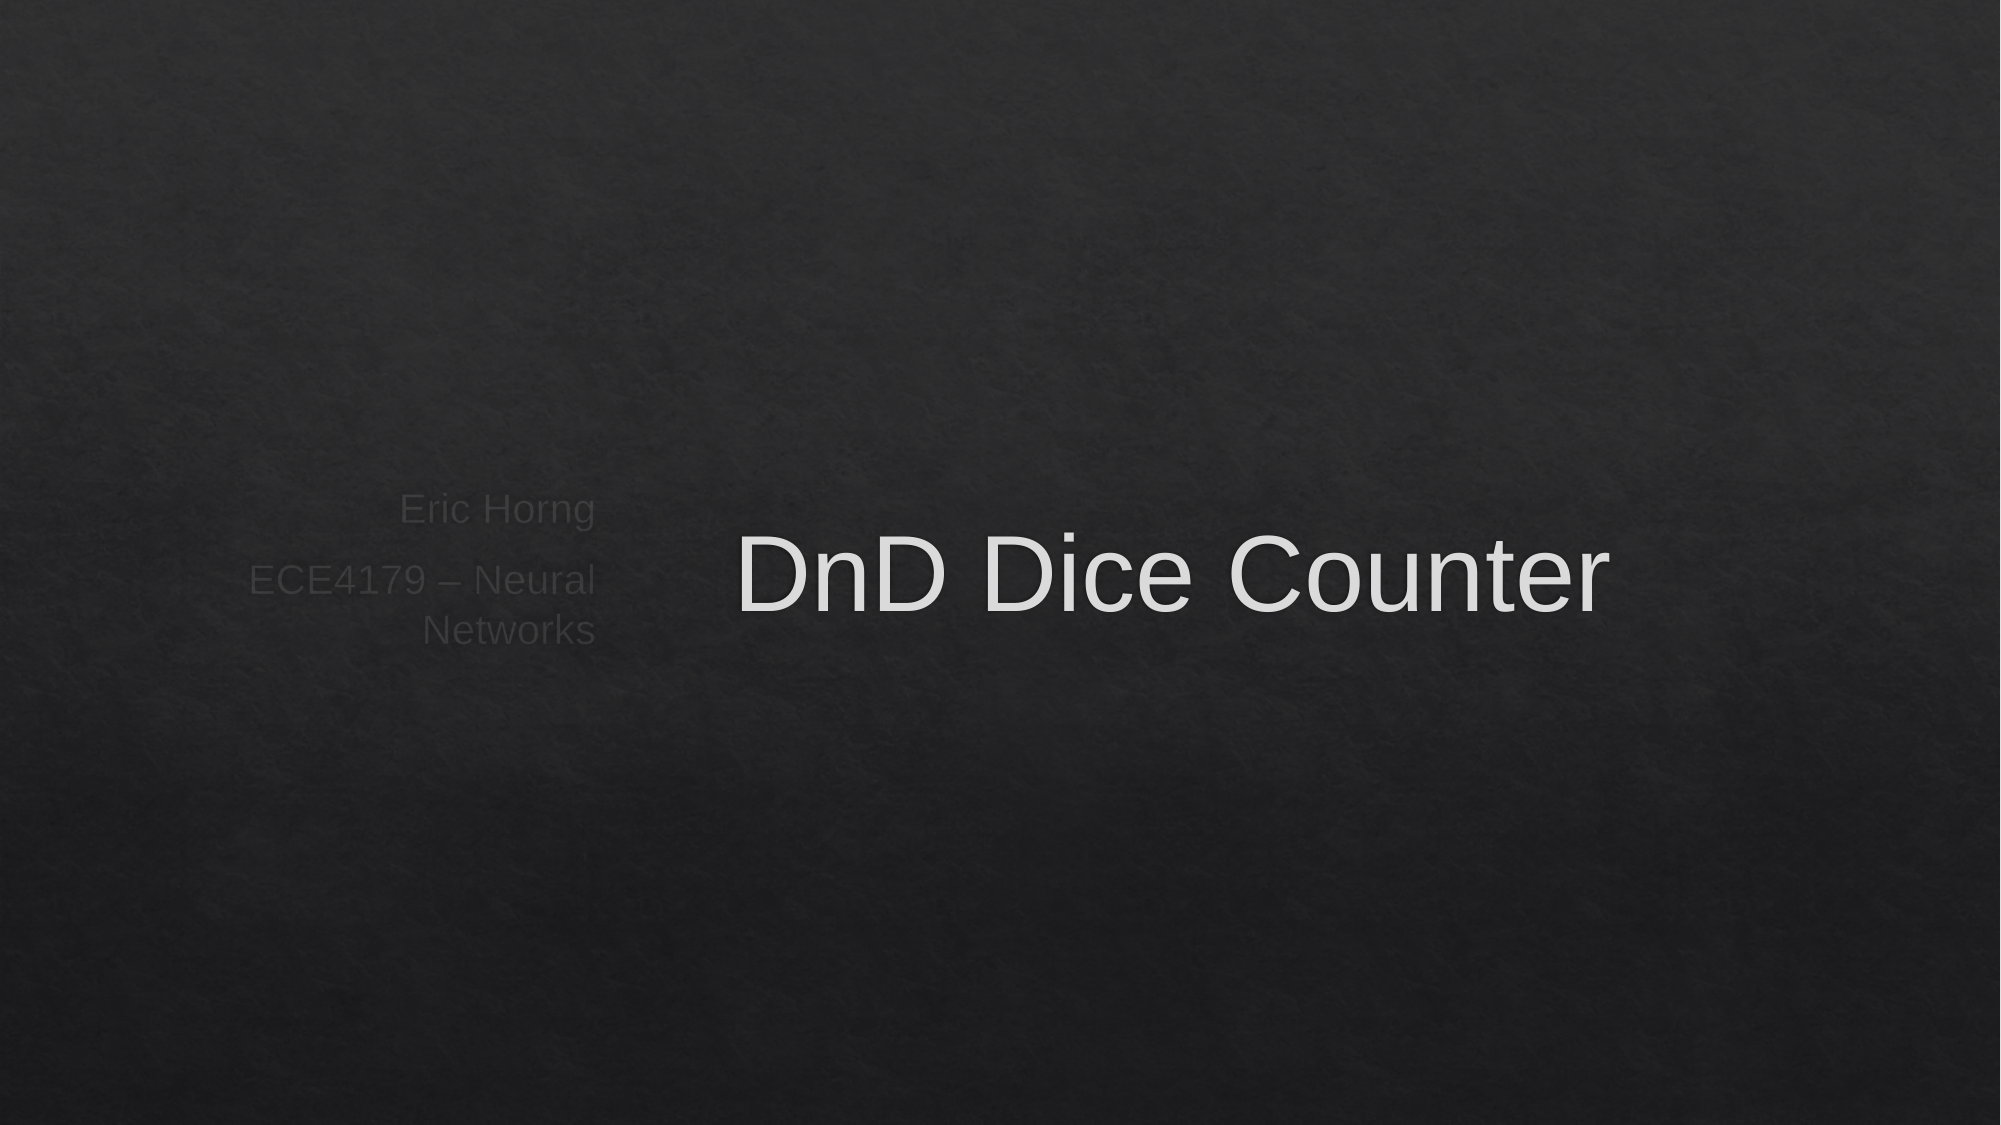

Eric Horng
ECE4179 – Neural Networks
# DnD Dice Counter